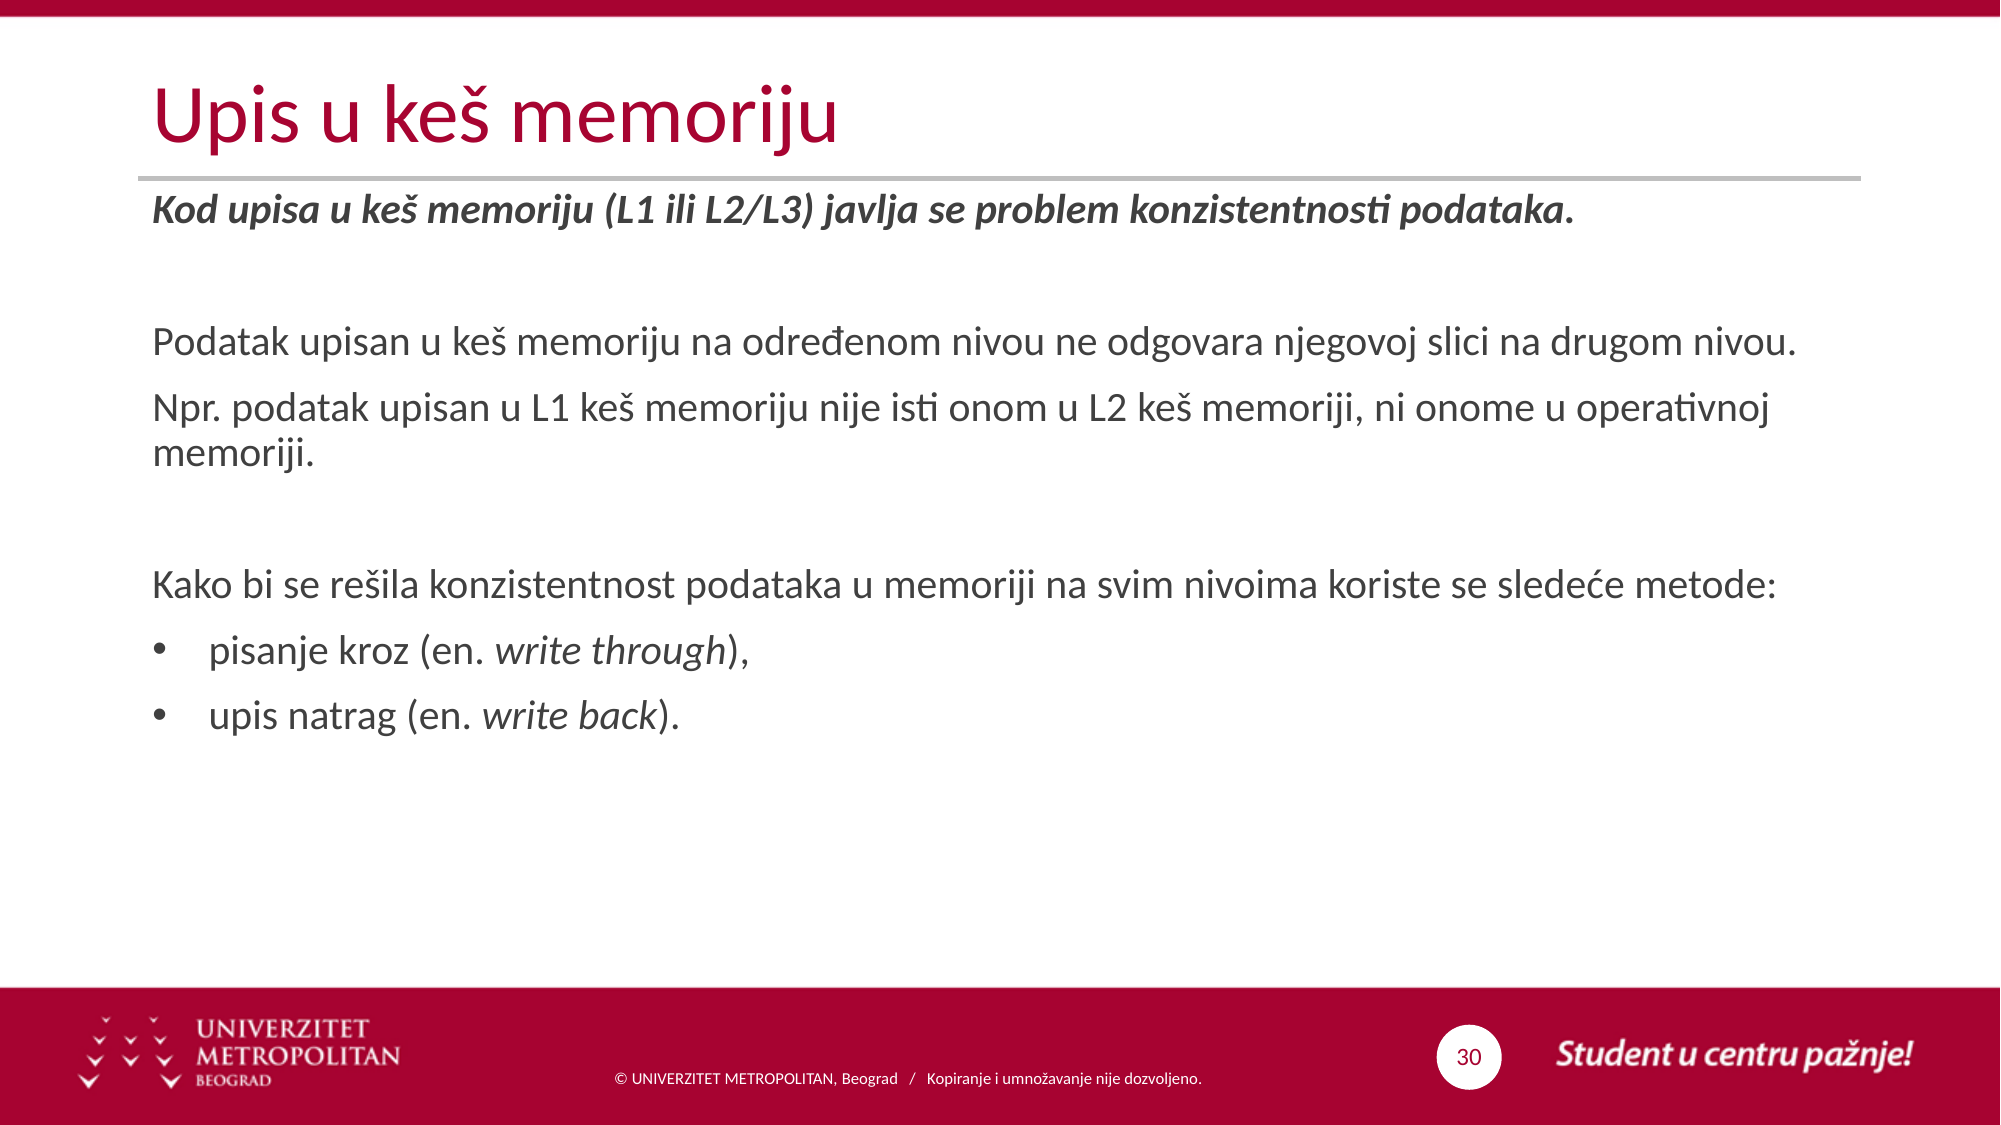

# Upis u keš memoriju
Kod upisa u keš memoriju (L1 ili L2/L3) javlja se problem konzistentnosti podataka.

Podatak upisan u keš memoriju na određenom nivou ne odgovara njegovoj slici na drugom nivou.
Npr. podatak upisan u L1 keš memoriju nije isti onom u L2 keš memoriji, ni onome u operativnoj memoriji.

Kako bi se rešila konzistentnost podataka u memoriji na svim nivoima koriste se sledeće metode:
pisanje kroz (en. write through),
upis natrag (en. write back).